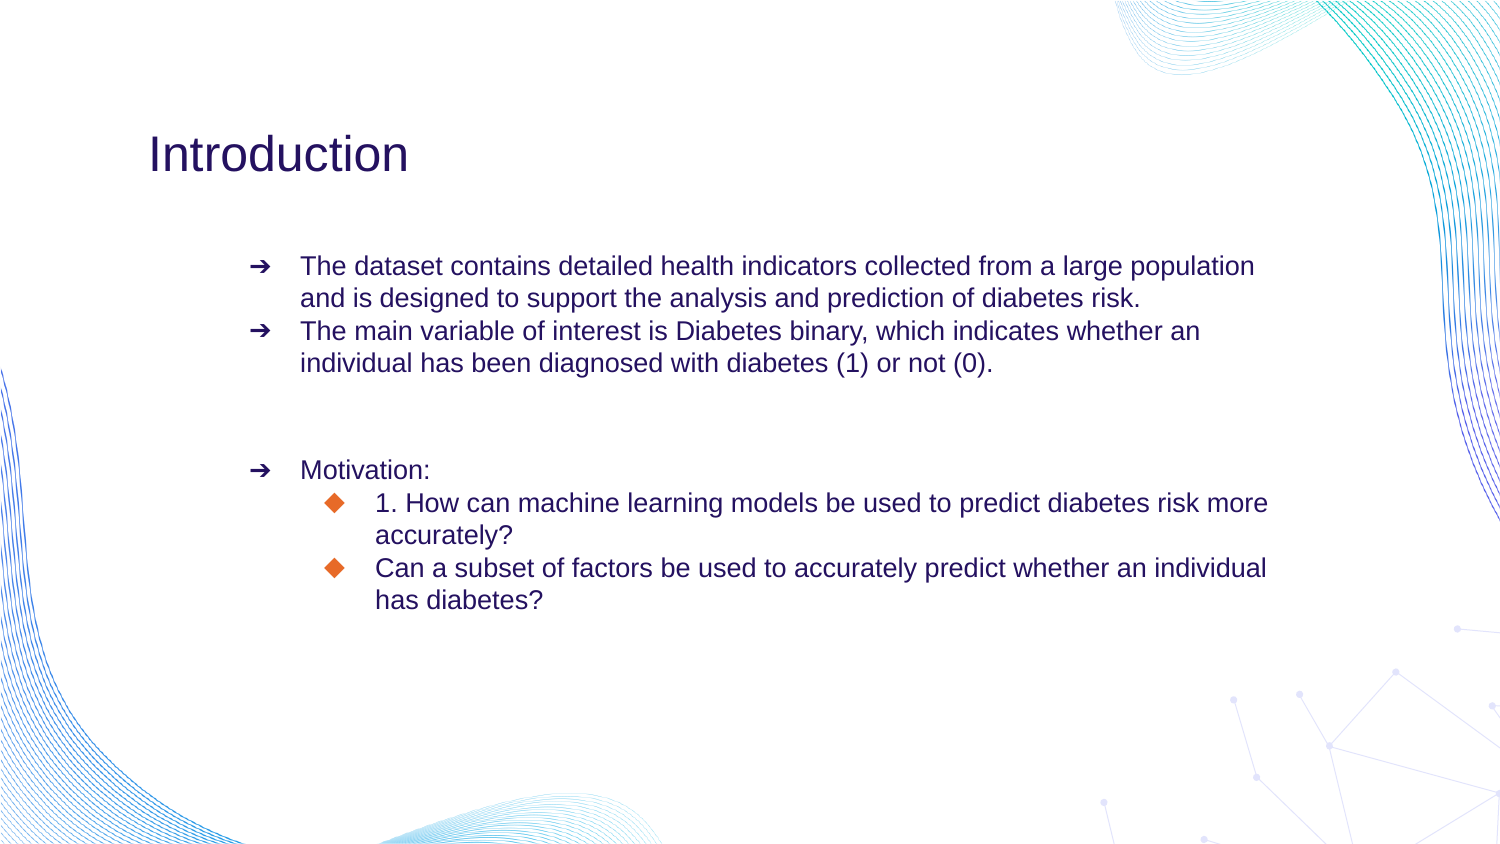

# Introduction
The dataset contains detailed health indicators collected from a large population and is designed to support the analysis and prediction of diabetes risk.
The main variable of interest is Diabetes binary, which indicates whether an individual has been diagnosed with diabetes (1) or not (0).

Motivation:
1. How can machine learning models be used to predict diabetes risk more accurately?
Can a subset of factors be used to accurately predict whether an individual has diabetes?